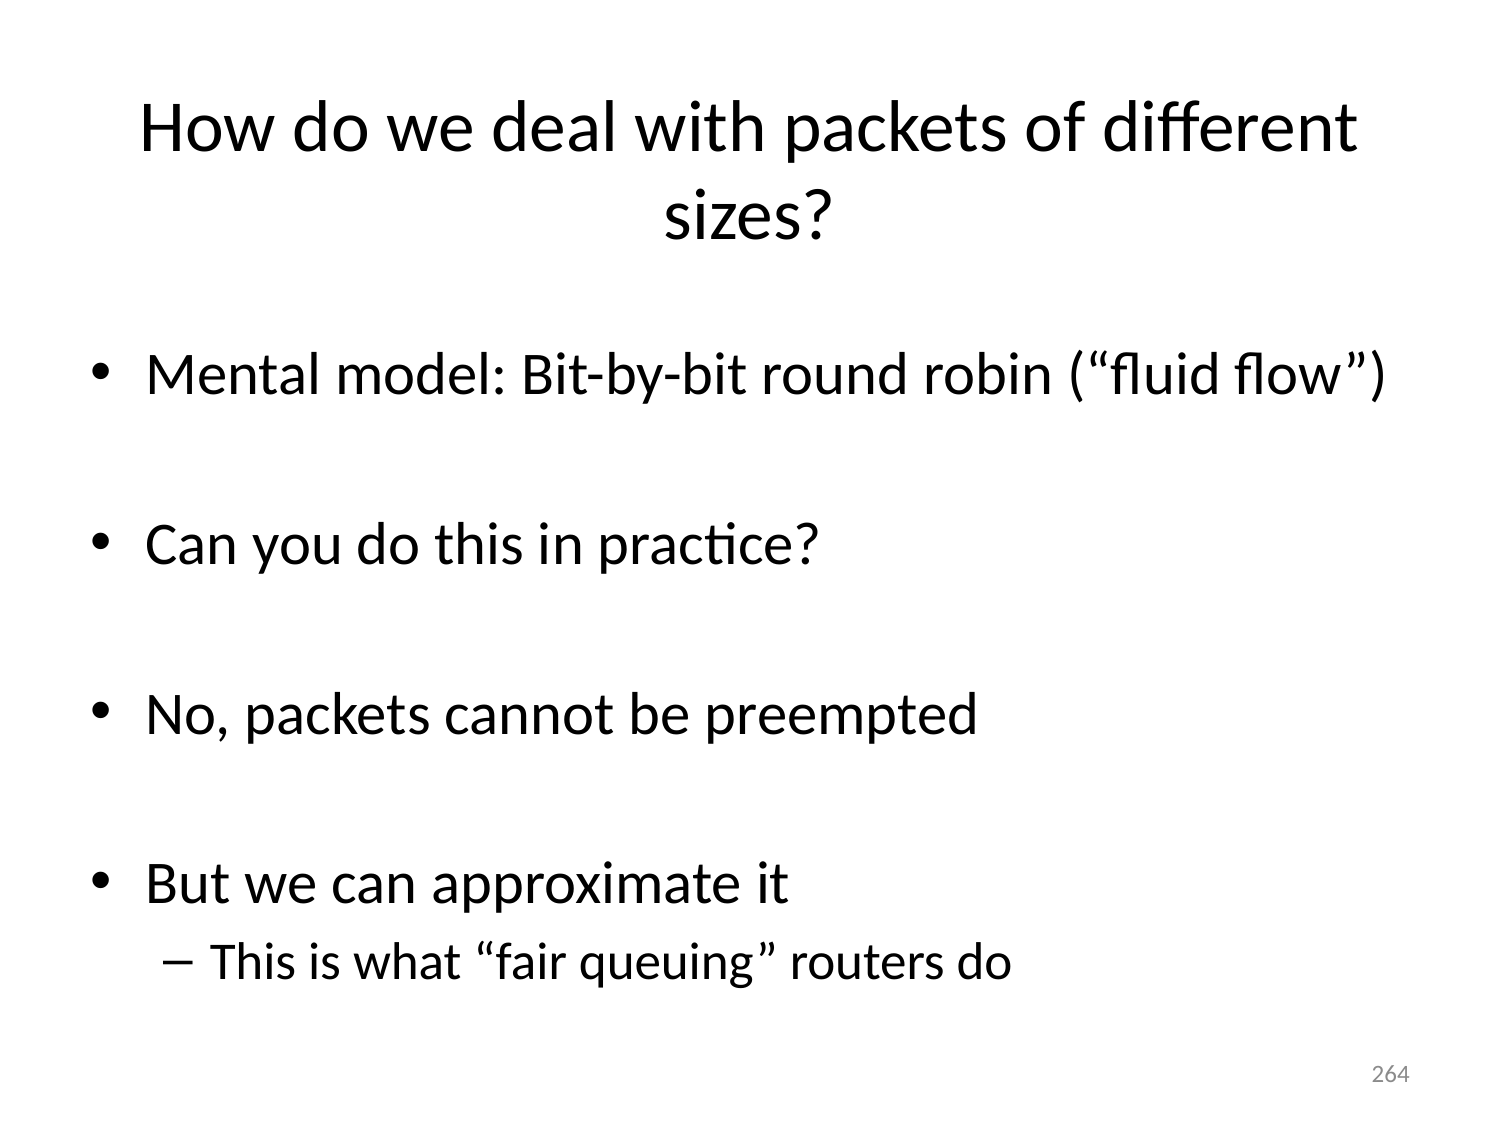

# How do we deal with packets of different sizes?
Mental model: Bit-by-bit round robin (“fluid flow”)

Can you do this in practice?

No, packets cannot be preempted

But we can approximate it
This is what “fair queuing” routers do
264